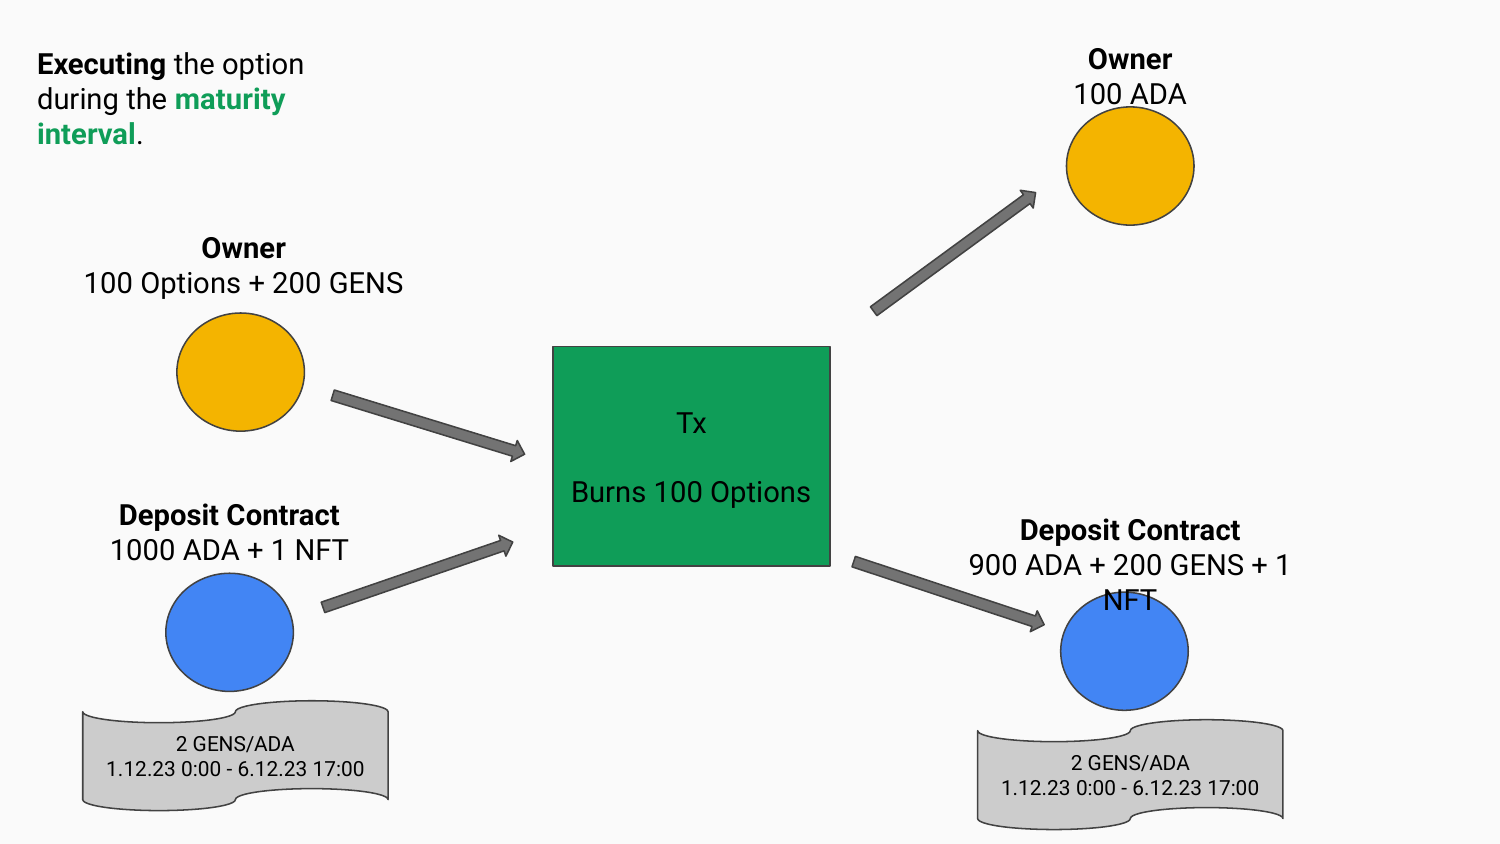

Owner
100 ADA
Executing the option during the maturity interval.

Owner
100 Options + 200 GENS

Tx

Burns 100 Options

Deposit Contract
1000 ADA + 1 NFT
Deposit Contract
900 ADA + 200 GENS + 1 NFT

2 GENS/ADA
1.12.23 0:00 - 6.12.23 17:00
2 GENS/ADA
1.12.23 0:00 - 6.12.23 17:00